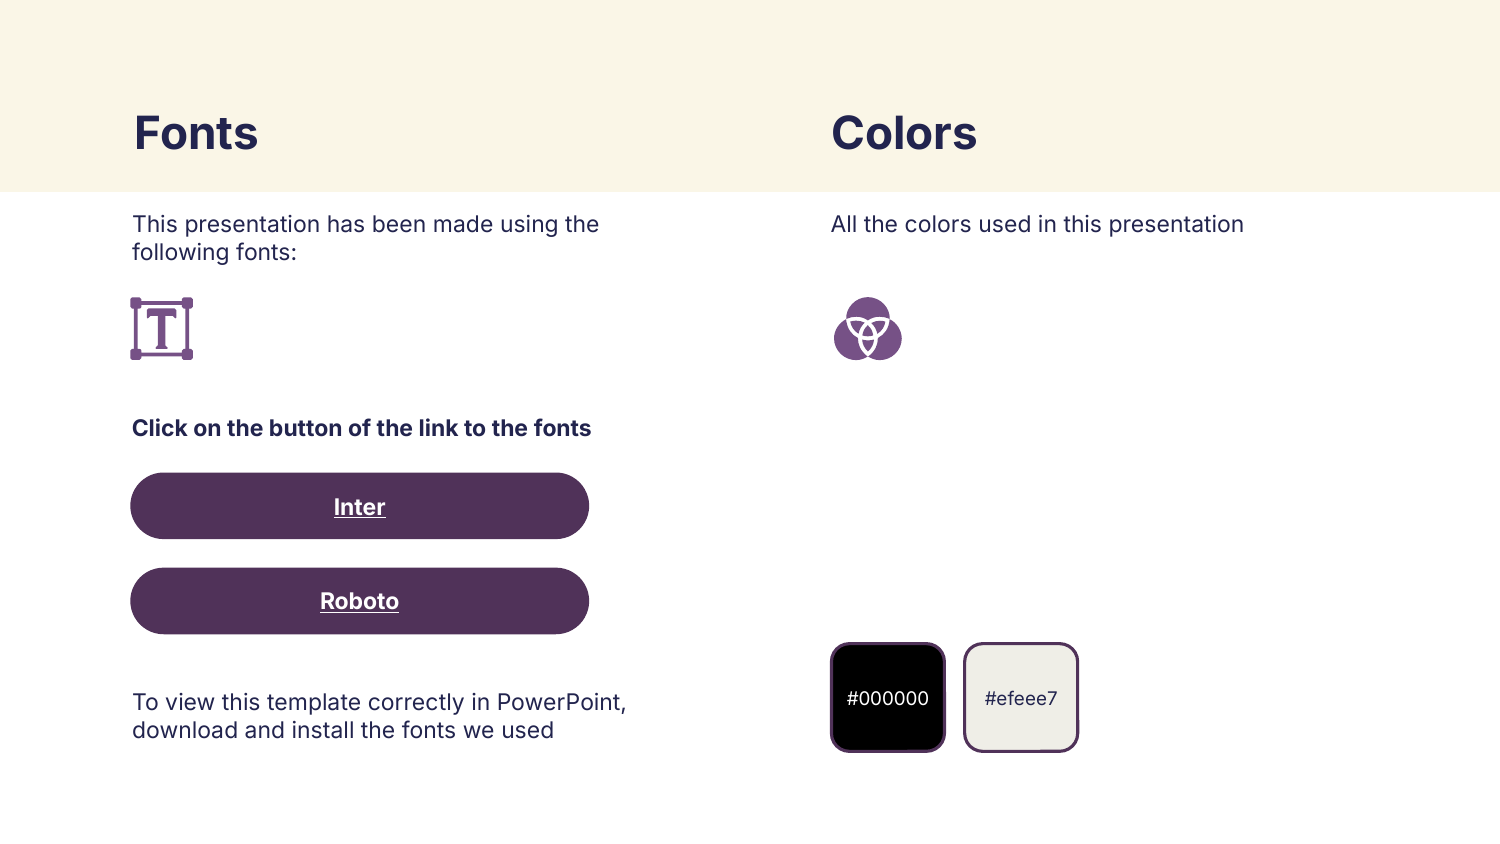

# Fonts
Colors
This presentation has been made using the following fonts:
All the colors used in this presentation

Click on the button of the link to the fonts
Inter
Roboto

#000000
#efeee7
To view this template correctly in PowerPoint, download and install the fonts we used